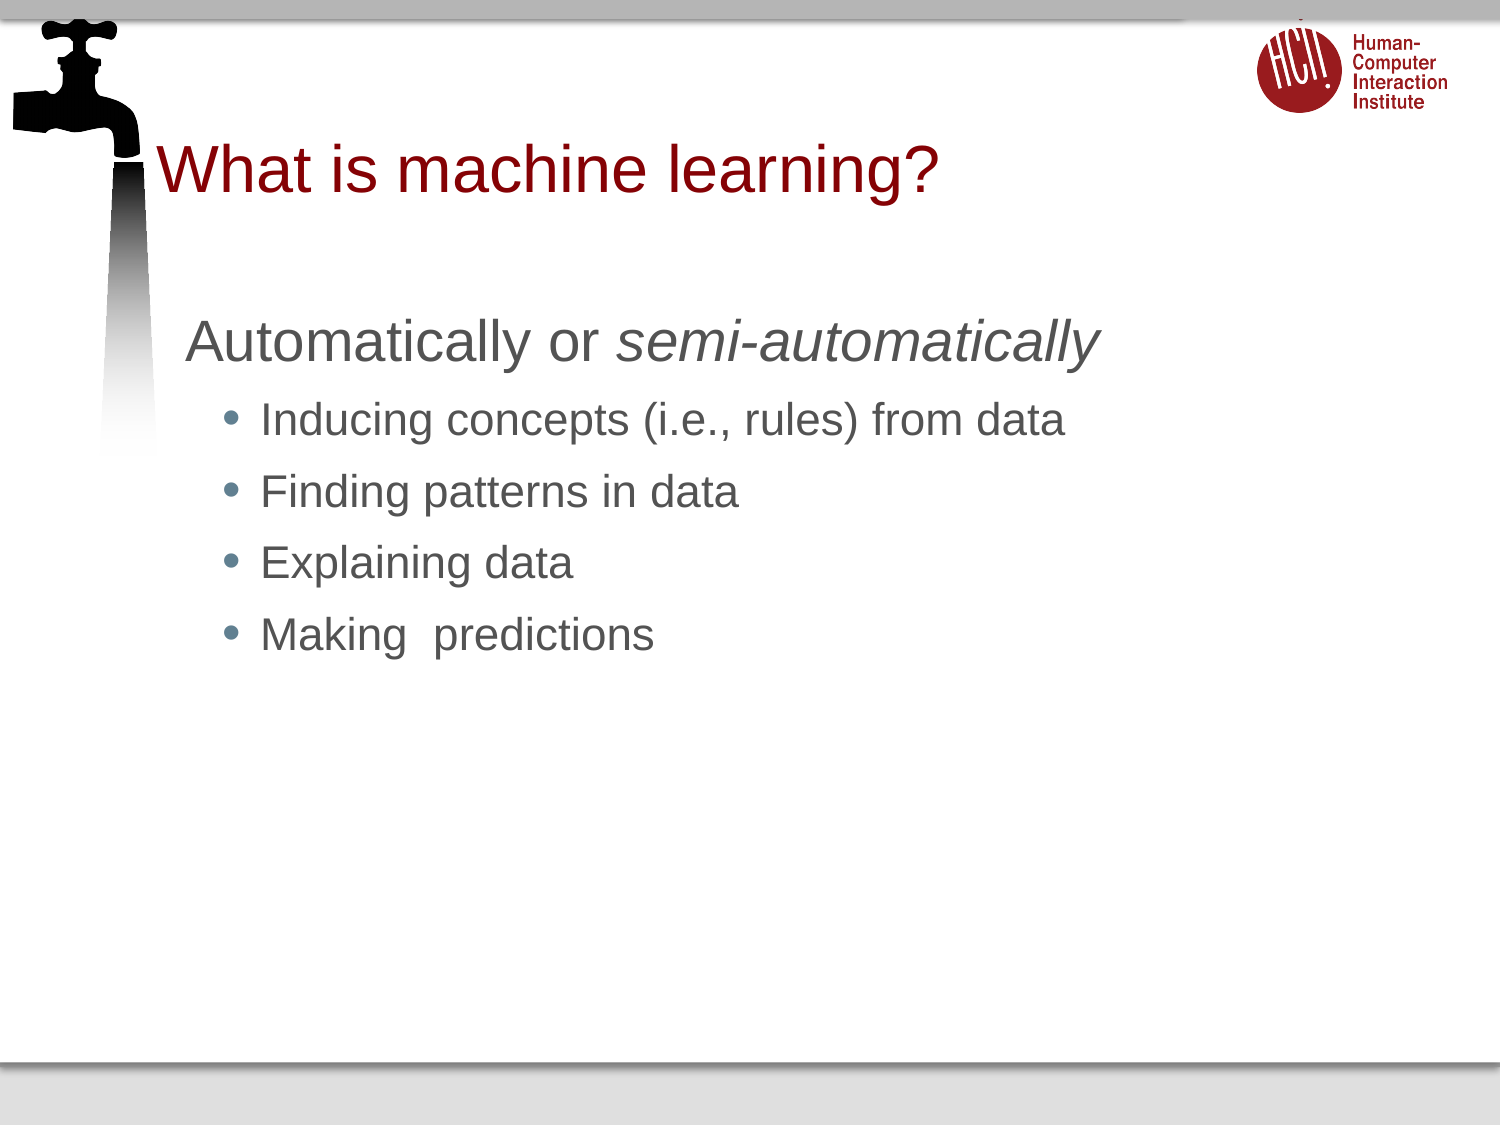

# What is machine learning?
Automatically or semi-automatically
Inducing concepts (i.e., rules) from data
Finding patterns in data
Explaining data
Making  predictions